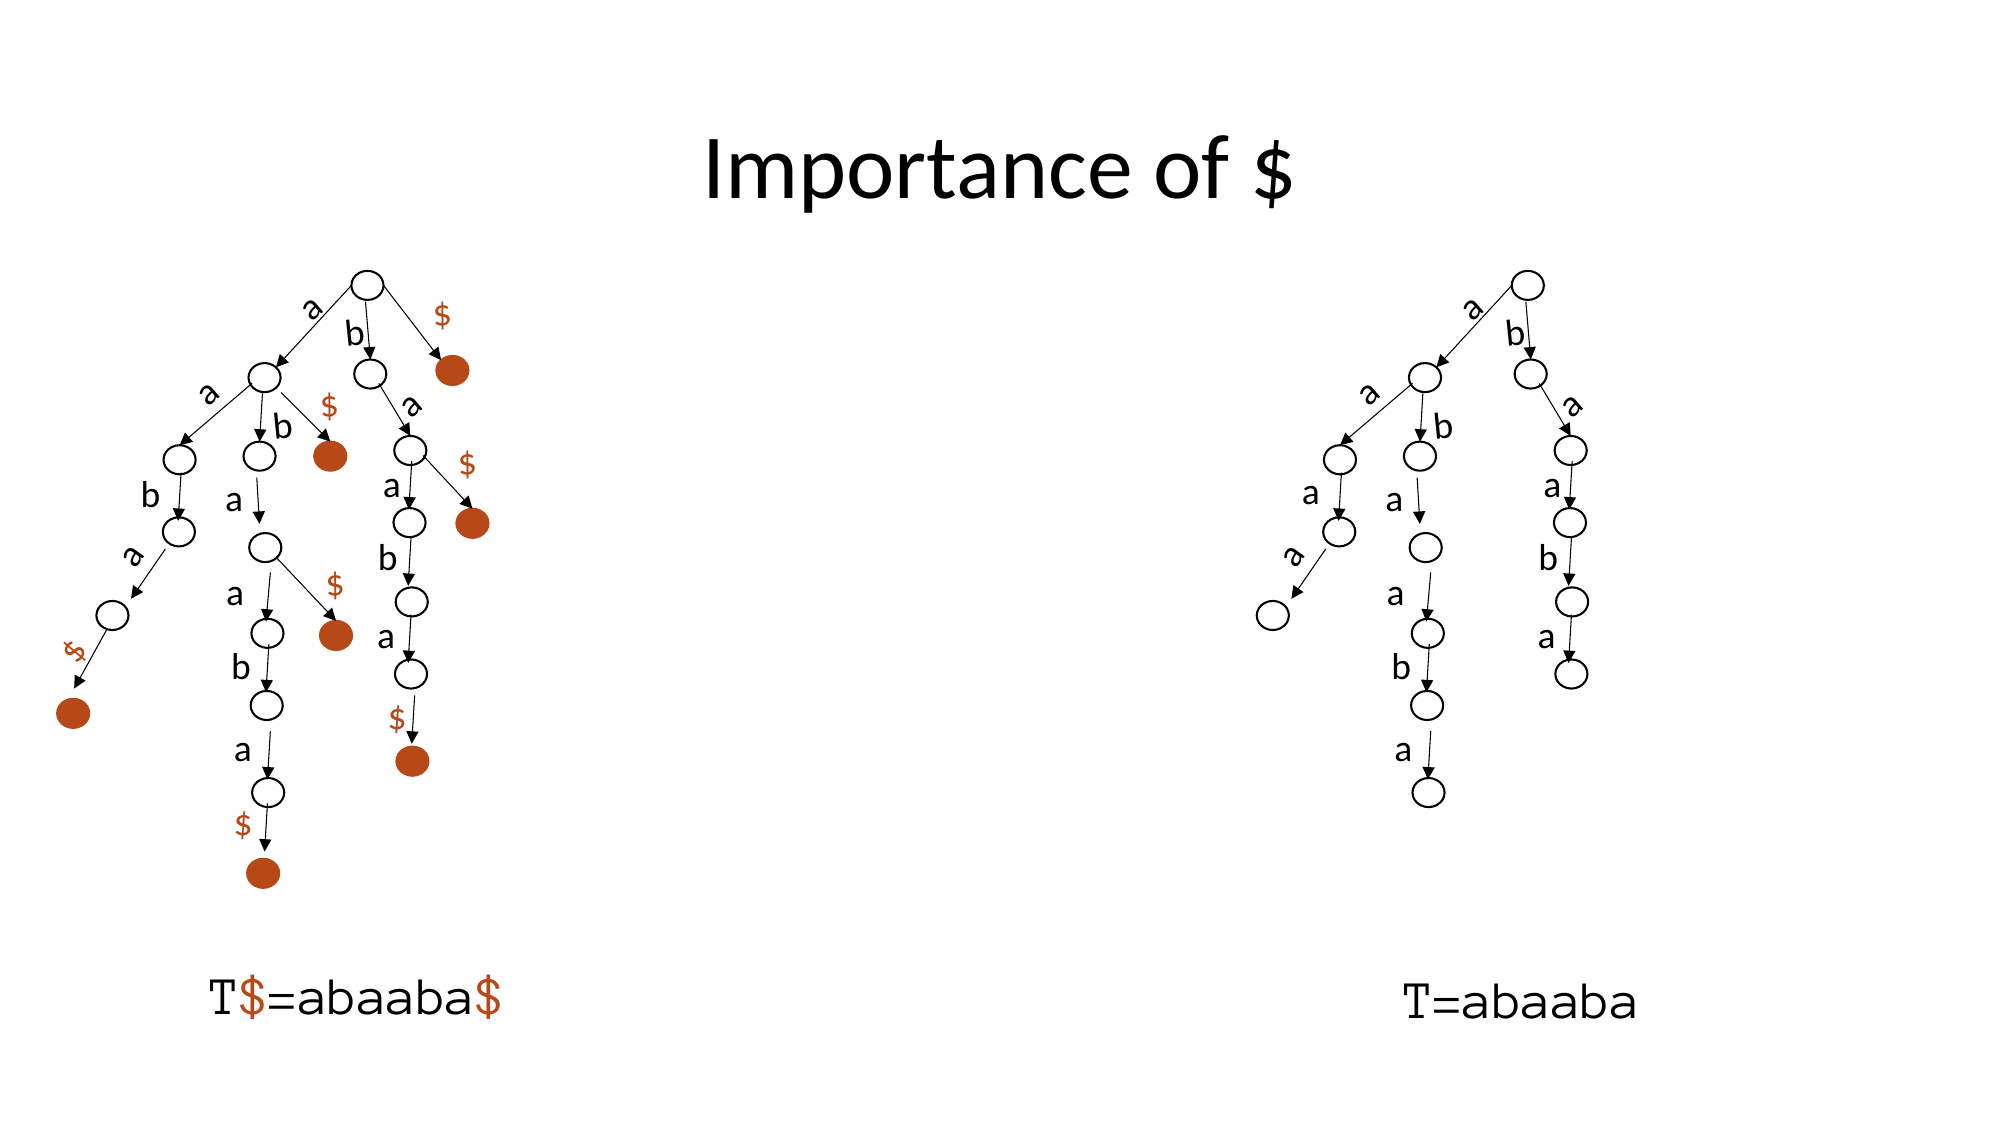

# Importance of $
a

a

$
b
b
a
a

a
a
$
b
b
$

a
a
a
b
a
a

a
a
b
b

$
a
a

a
a
$

b
b

$

a
a

$

T$=abaaba$
T=abaaba